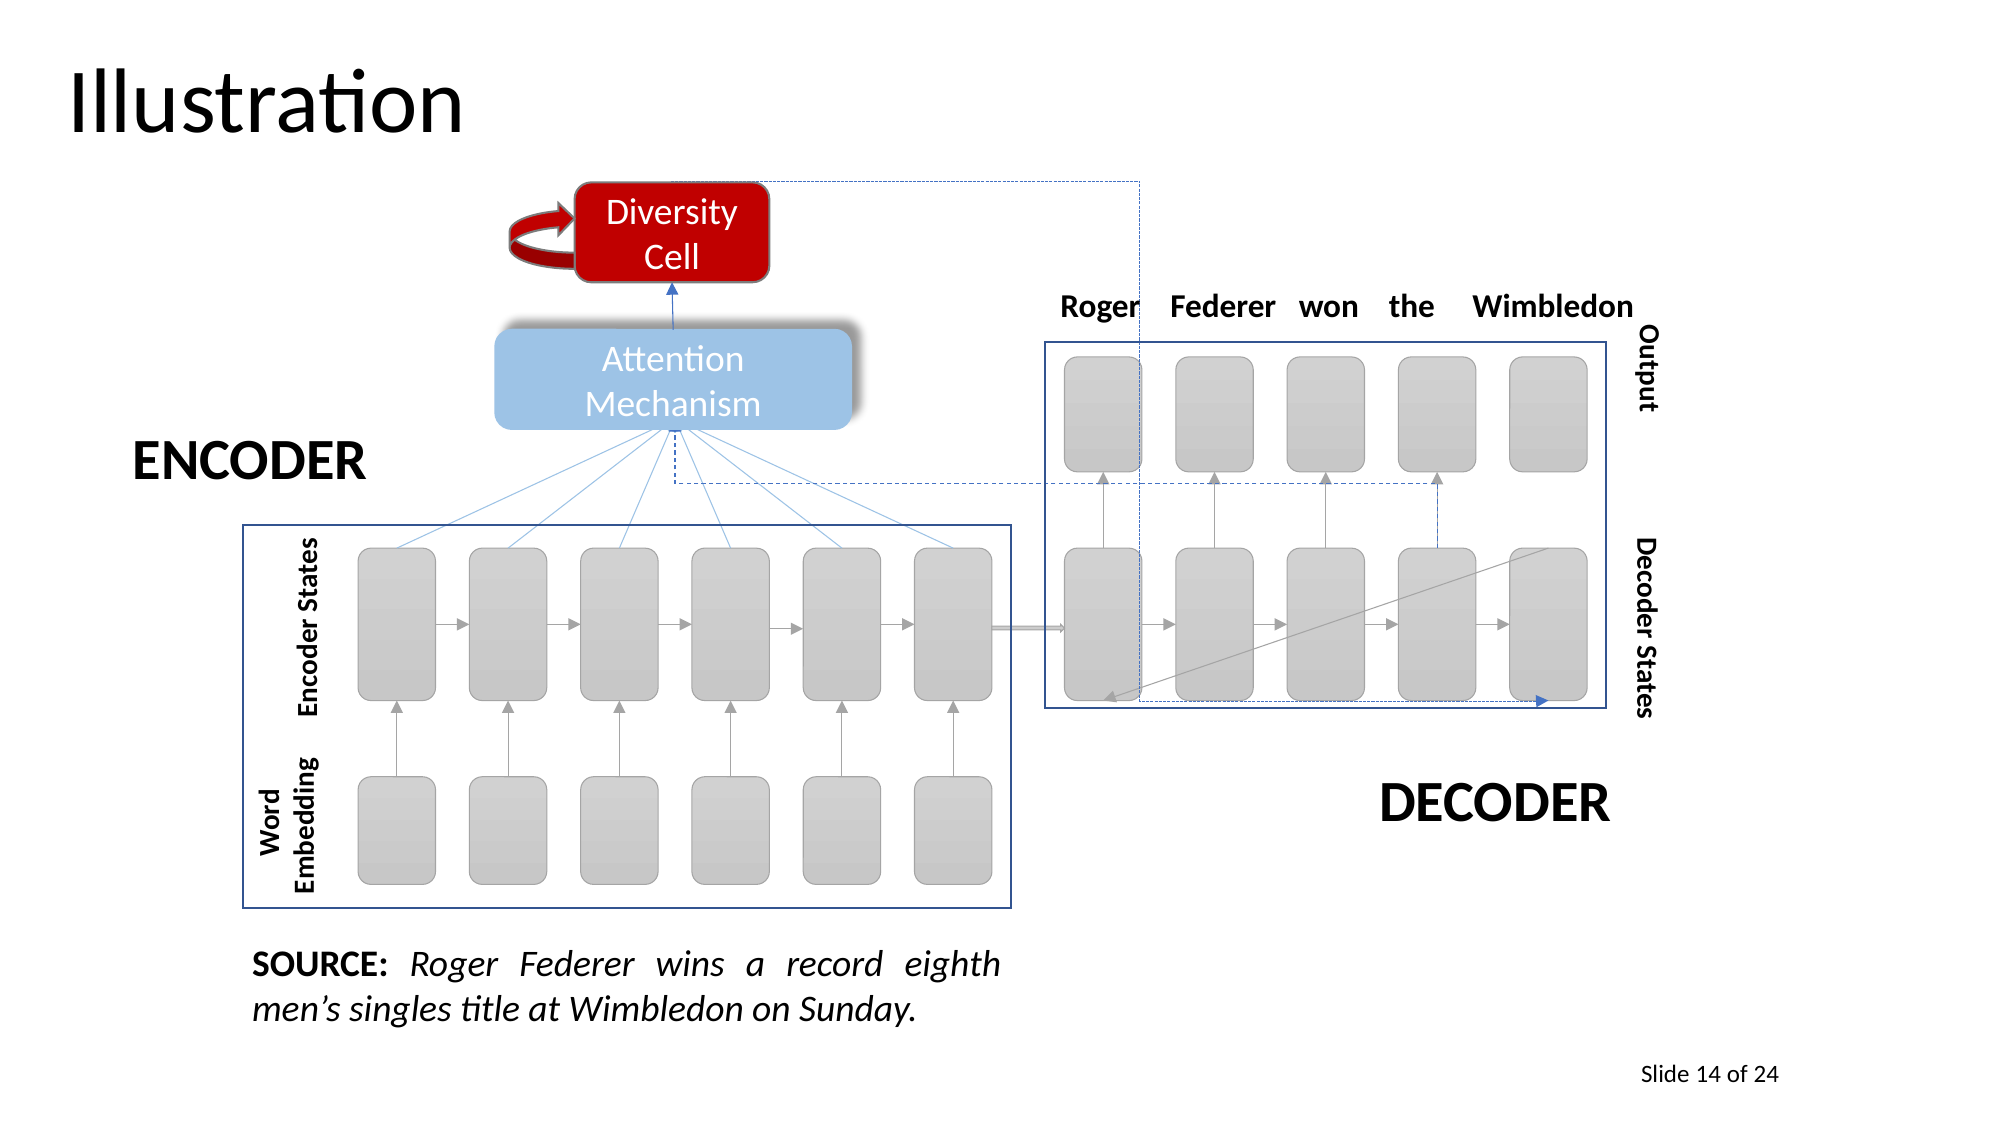

# Illustration
Diversity Cell

Roger    Federer   won    the     Wimbledon
Attention Mechanism

Output

ENCODER

Encoder States
Decoder States

DECODER

Word Embedding
SOURCE: Roger Federer wins a record eighth men’s singles title at Wimbledon on Sunday.